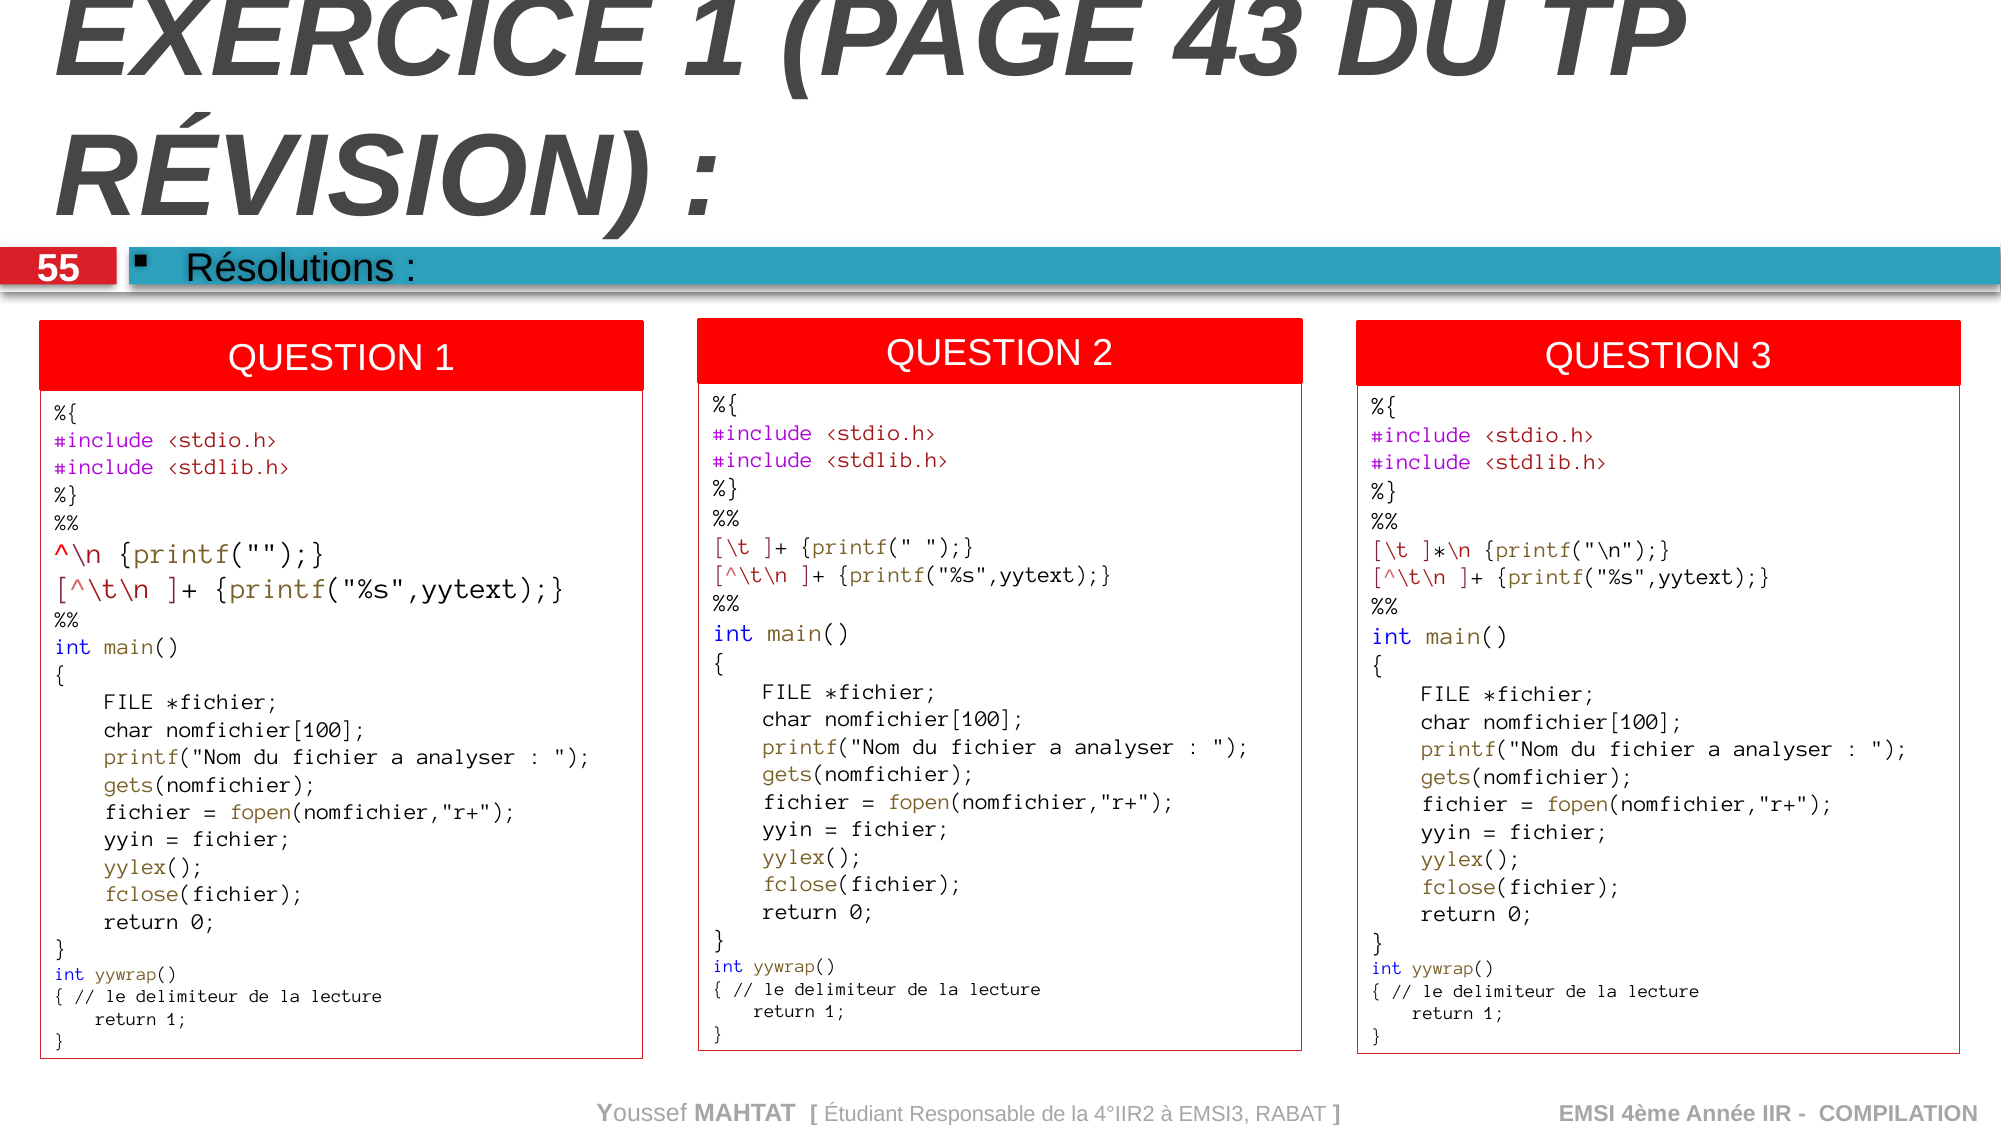

# EXERCICE 1 (PAGE 43 DU TP RÉVISION) :
Résolutions :
55
QUESTION 2
QUESTION 1
QUESTION 3
%{
#include <stdio.h>
#include <stdlib.h>
%}
%%
[\t ]+ {printf(" ");}
[^\t\n ]+ {printf("%s",yytext);}
%%
int main()
{
    FILE *fichier;
    char nomfichier[100];
    printf("Nom du fichier a analyser : ");
    gets(nomfichier);
    fichier = fopen(nomfichier,"r+");
    yyin = fichier;
    yylex();
    fclose(fichier);
    return 0;
}
int yywrap()
{ // le delimiteur de la lecture
    return 1;
}
%{
#include <stdio.h>
#include <stdlib.h>
%}
%%
[\t ]*\n {printf("\n");}
[^\t\n ]+ {printf("%s",yytext);}
%%
int main()
{
    FILE *fichier;
    char nomfichier[100];
    printf("Nom du fichier a analyser : ");
    gets(nomfichier);
    fichier = fopen(nomfichier,"r+");
    yyin = fichier;
    yylex();
    fclose(fichier);
    return 0;
}
int yywrap()
{ // le delimiteur de la lecture
    return 1;
}
%{
#include <stdio.h>
#include <stdlib.h>
%}
%%
^\n {printf("");}
[^\t\n ]+ {printf("%s",yytext);}
%%
int main()
{
    FILE *fichier;
    char nomfichier[100];
    printf("Nom du fichier a analyser : ");
    gets(nomfichier);
    fichier = fopen(nomfichier,"r+");
    yyin = fichier;
    yylex();
    fclose(fichier);
    return 0;
}
int yywrap()
{ // le delimiteur de la lecture
    return 1;
}